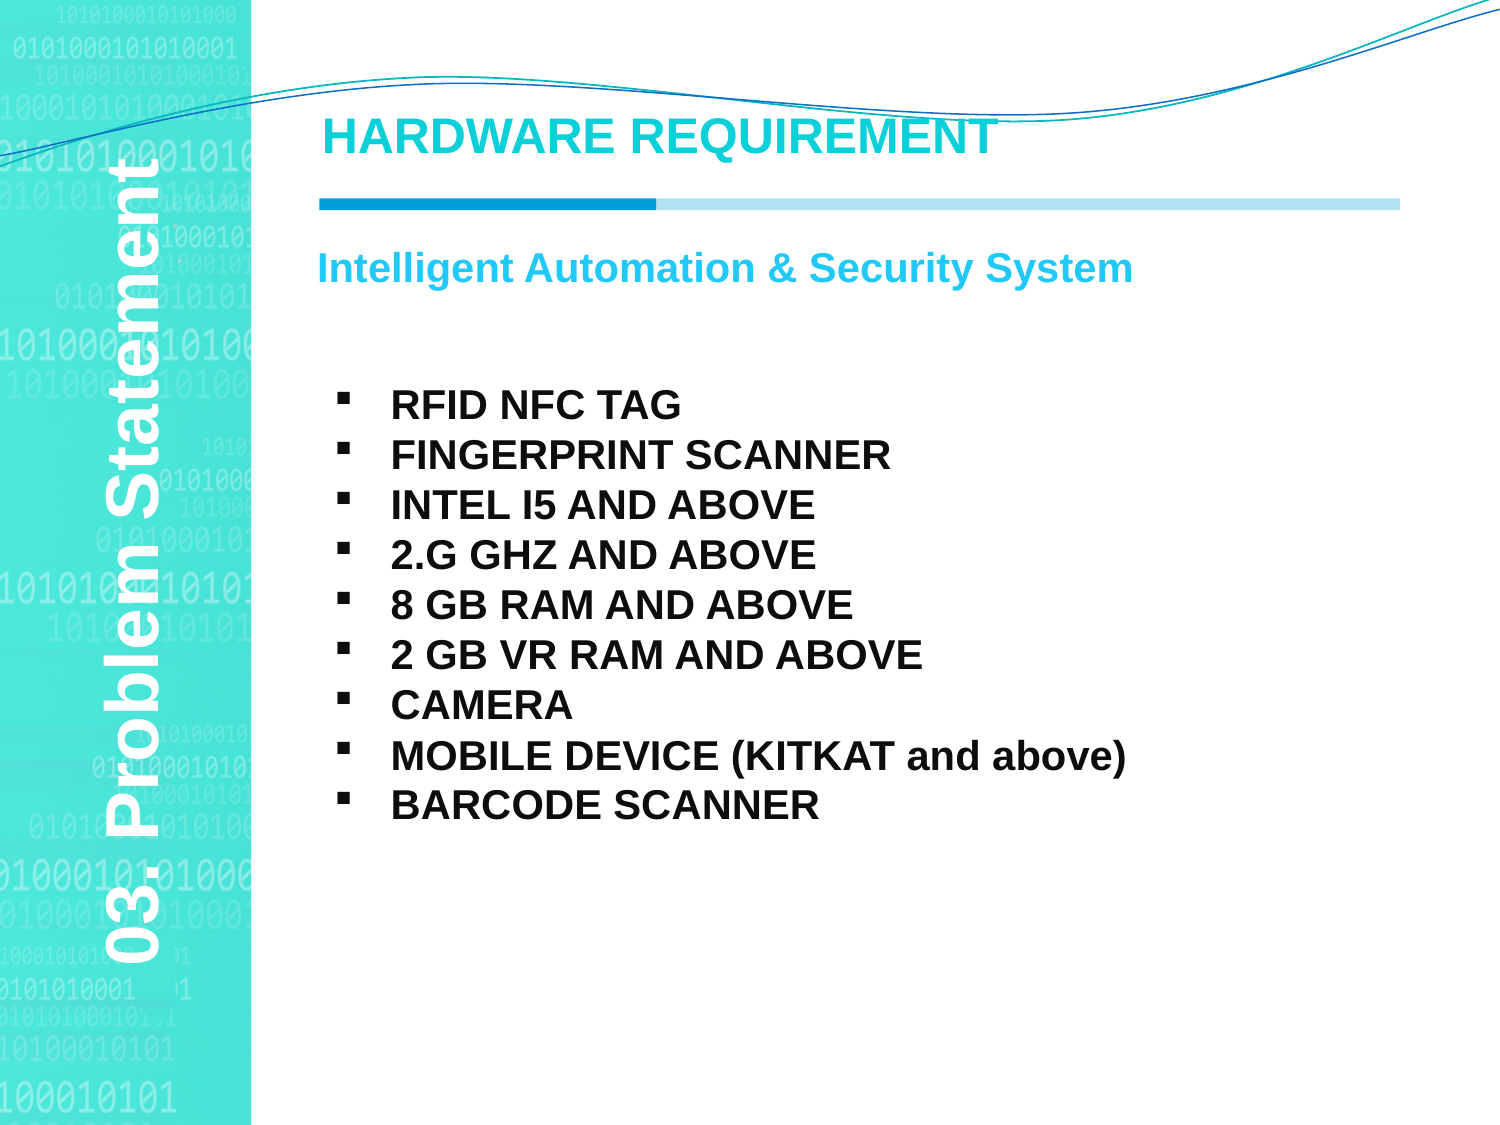

HARDWARE REQUIREMENT
Intelligent Automation & Security System

Agenda Style

RFID NFC TAG
FINGERPRINT SCANNER
INTEL I5 AND ABOVE
2.G GHZ AND ABOVE
8 GB RAM AND ABOVE
2 GB VR RAM AND ABOVE
CAMERA
MOBILE DEVICE (KITKAT and above)
BARCODE SCANNER

03. Problem Statement